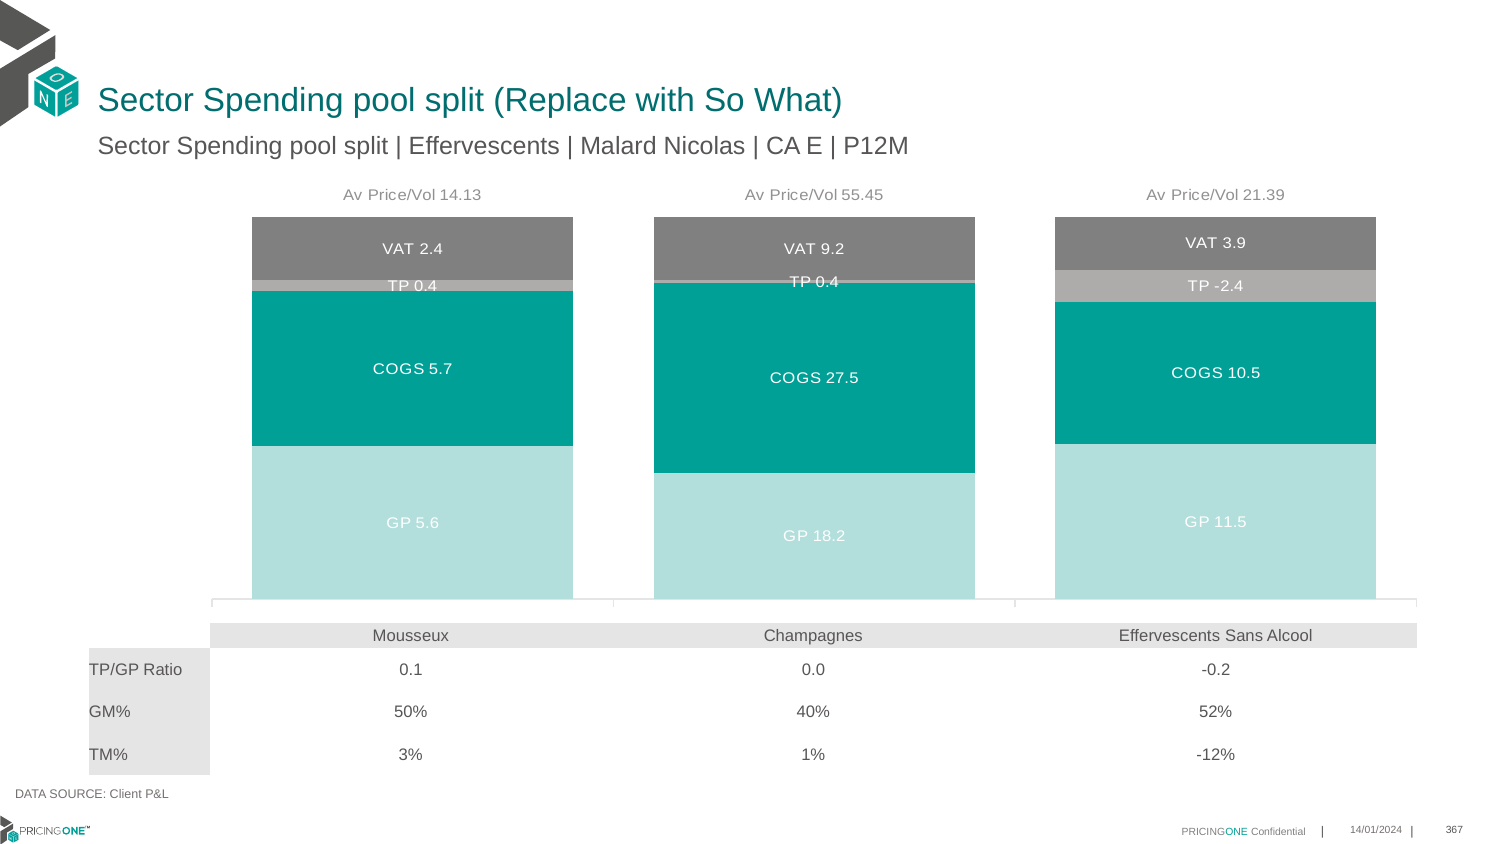

# Sector Spending pool split (Replace with So What)
Sector Spending pool split | Effervescents | Malard Nicolas | CA E | P12M

### Chart

| Category | GP | COGS | TP | VAT |
|---|---|---|---|---|
| Av Price/Vol 14.13 | 5.6494 | 5.7315 | 0.393 | 2.355324295079886 |
| Av Price/Vol 55.45 | 18.2156 | 27.498 | 0.3937 | 9.227136020614791 |
| Av Price/Vol 21.39 | 11.4672 | 10.5038 | -2.4123 | 3.9130965802329967 |
|  | Mousseux | Champagnes | Effervescents Sans Alcool |
| --- | --- | --- | --- |
| TP/GP Ratio | 0.1 | 0.0 | -0.2 |
| GM% | 50% | 40% | 52% |
| TM% | 3% | 1% | -12% |
DATA SOURCE: Client P&L

14/01/2024
367